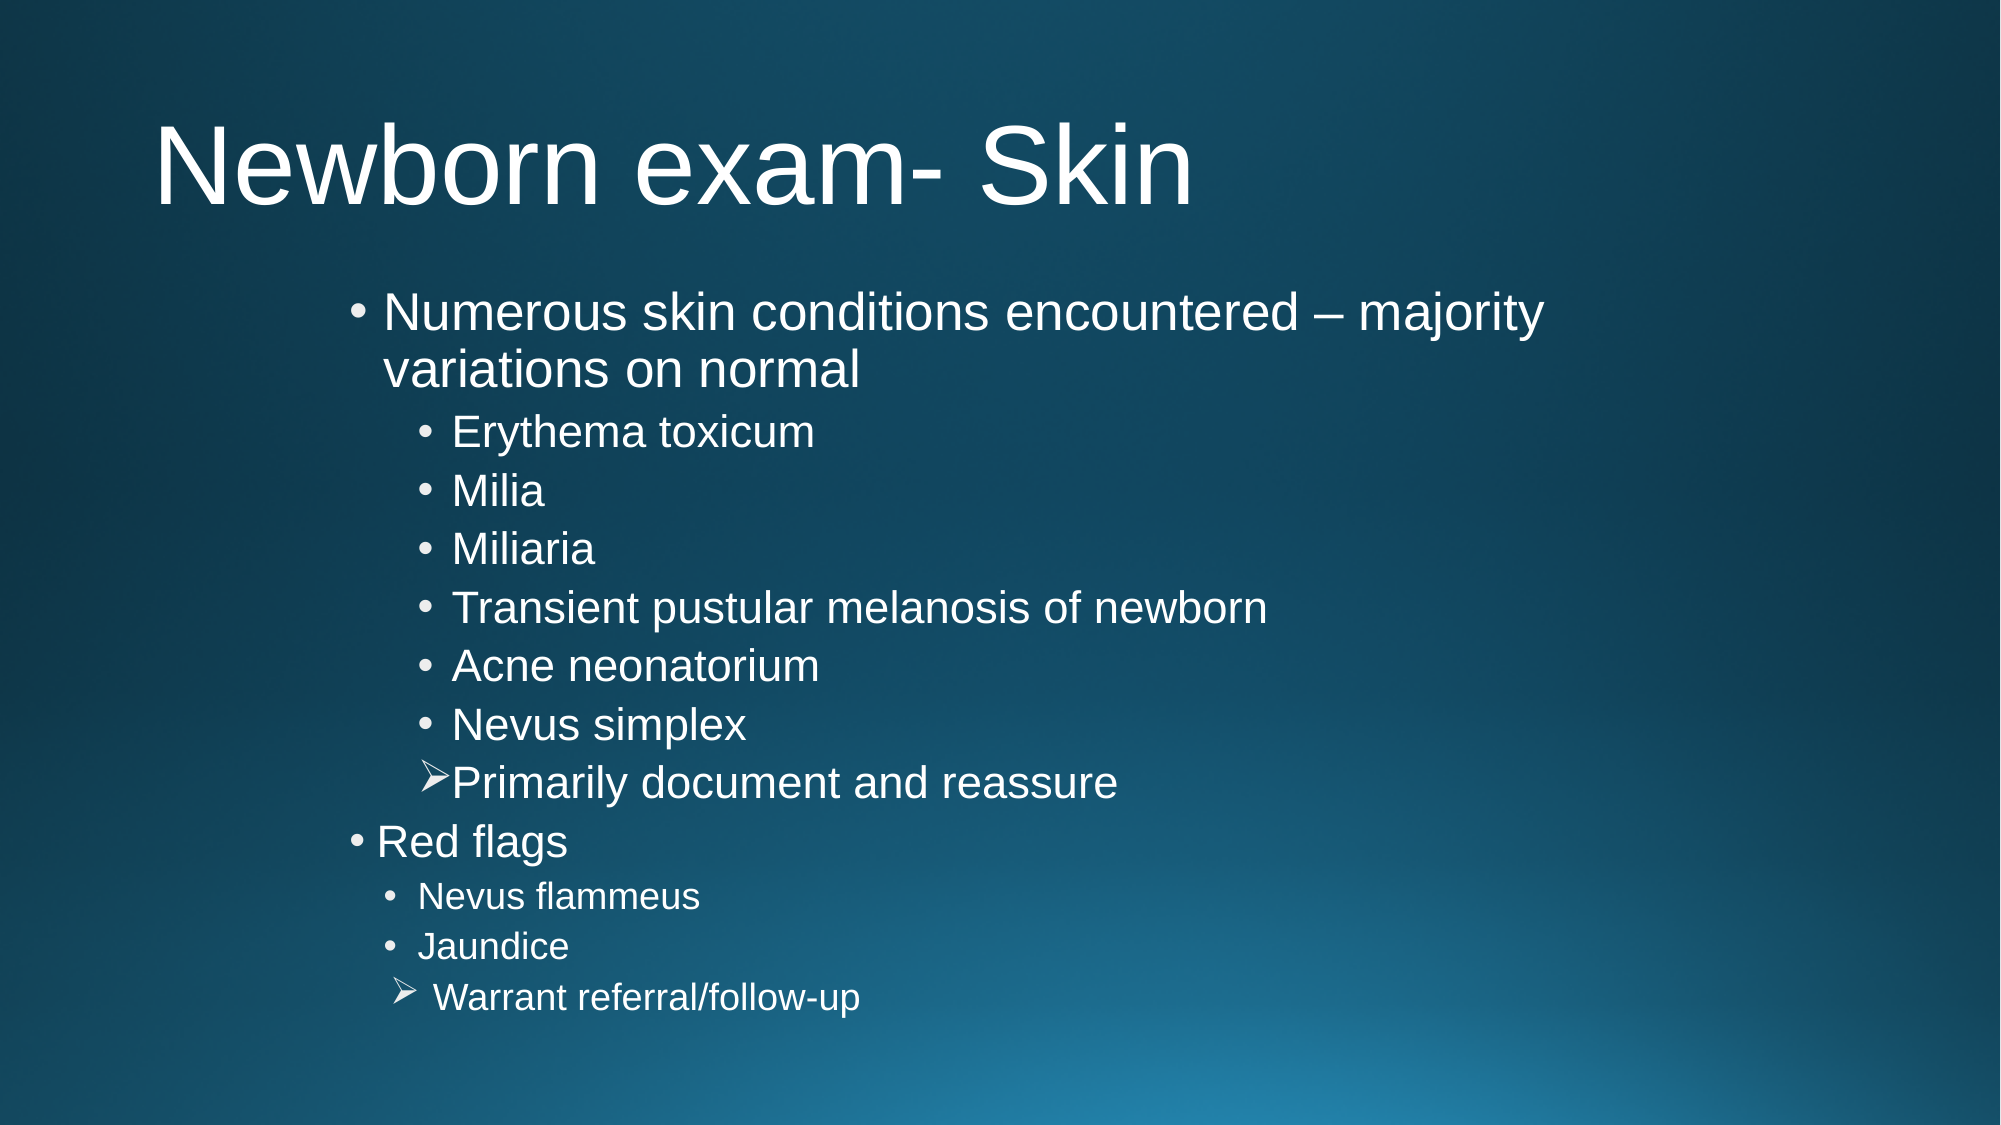

# Newborn exam- Skin
Numerous skin conditions encountered – majority variations on normal
Erythema toxicum
Milia
Miliaria
Transient pustular melanosis of newborn
Acne neonatorium
Nevus simplex
Primarily document and reassure
Red flags
Nevus flammeus
Jaundice
Warrant referral/follow-up